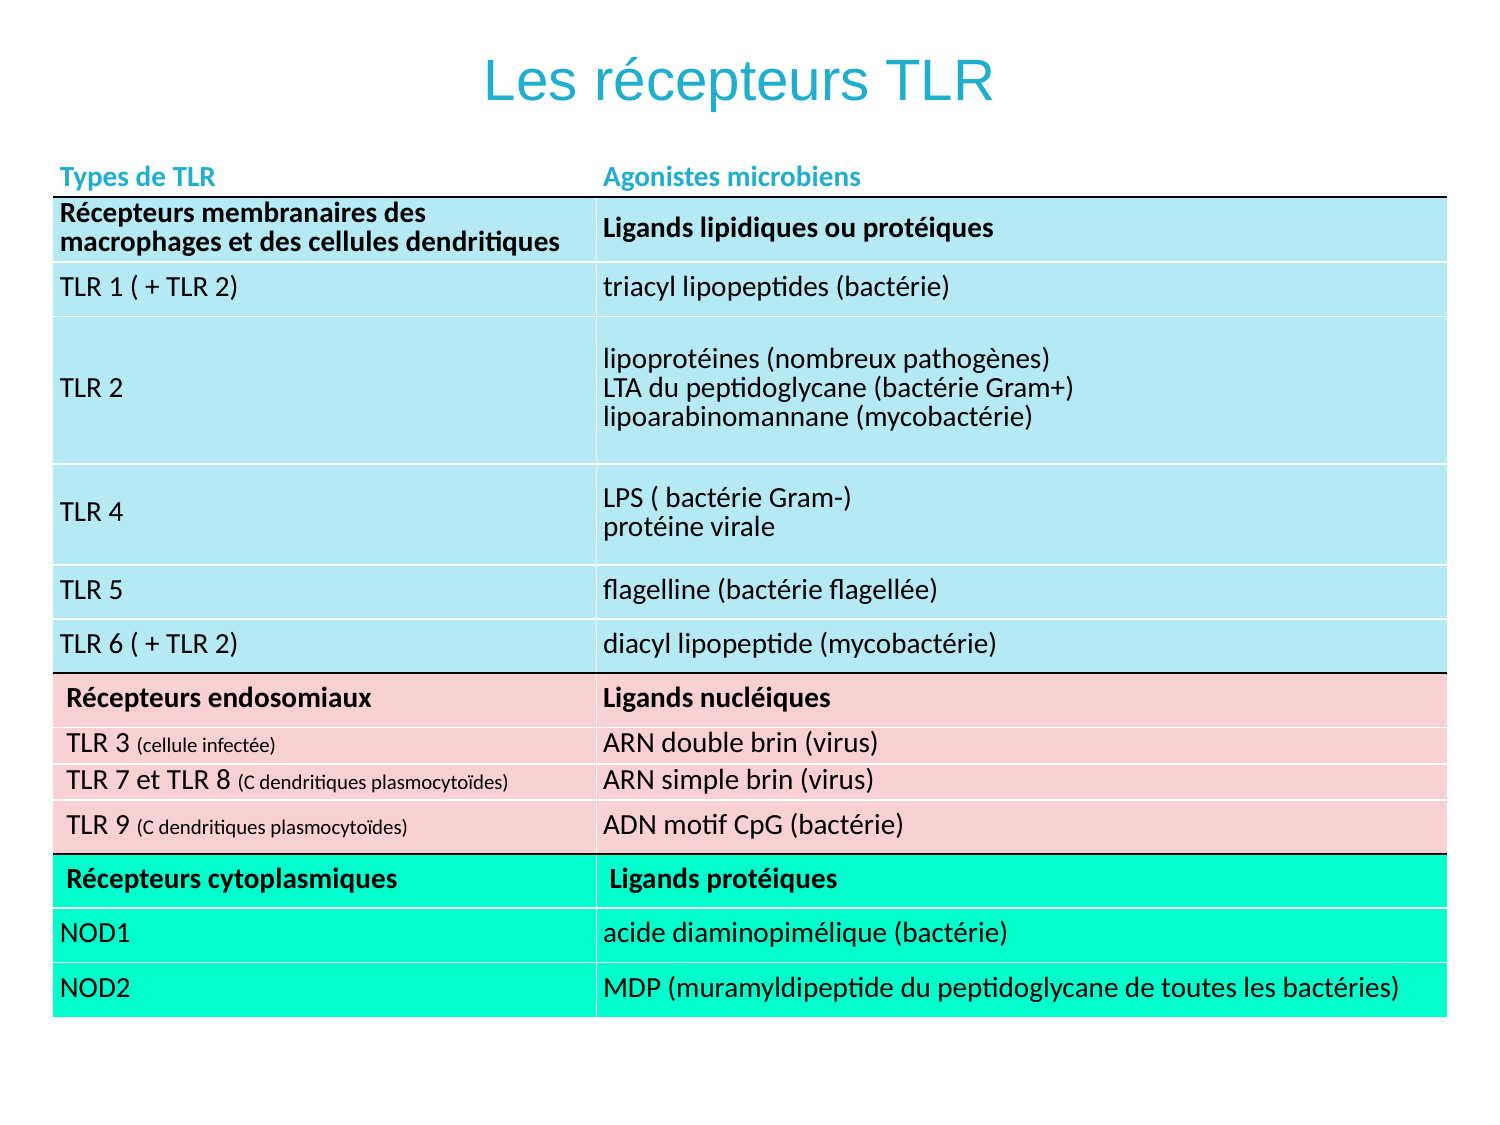

# Les récepteurs TLR
| Types de TLR | Agonistes microbiens |
| --- | --- |
| Récepteurs membranaires des macrophages et des cellules dendritiques | Ligands lipidiques ou protéiques |
| TLR 1 ( + TLR 2) | triacyl lipopeptides (bactérie) |
| TLR 2 | lipoprotéines (nombreux pathogènes) LTA du peptidoglycane (bactérie Gram+) lipoarabinomannane (mycobactérie) |
| TLR 4 | LPS ( bactérie Gram-) protéine virale |
| TLR 5 | flagelline (bactérie flagellée) |
| TLR 6 ( + TLR 2) | diacyl lipopeptide (mycobactérie) |
| Récepteurs endosomiaux | Ligands nucléiques |
| TLR 3 (cellule infectée) | ARN double brin (virus) |
| TLR 7 et TLR 8 (C dendritiques plasmocytoïdes) | ARN simple brin (virus) |
| TLR 9 (C dendritiques plasmocytoïdes) | ADN motif CpG (bactérie) |
| Récepteurs cytoplasmiques | Ligands protéiques |
| NOD1 | acide diaminopimélique (bactérie) |
| NOD2 | MDP (muramyldipeptide du peptidoglycane de toutes les bactéries) |